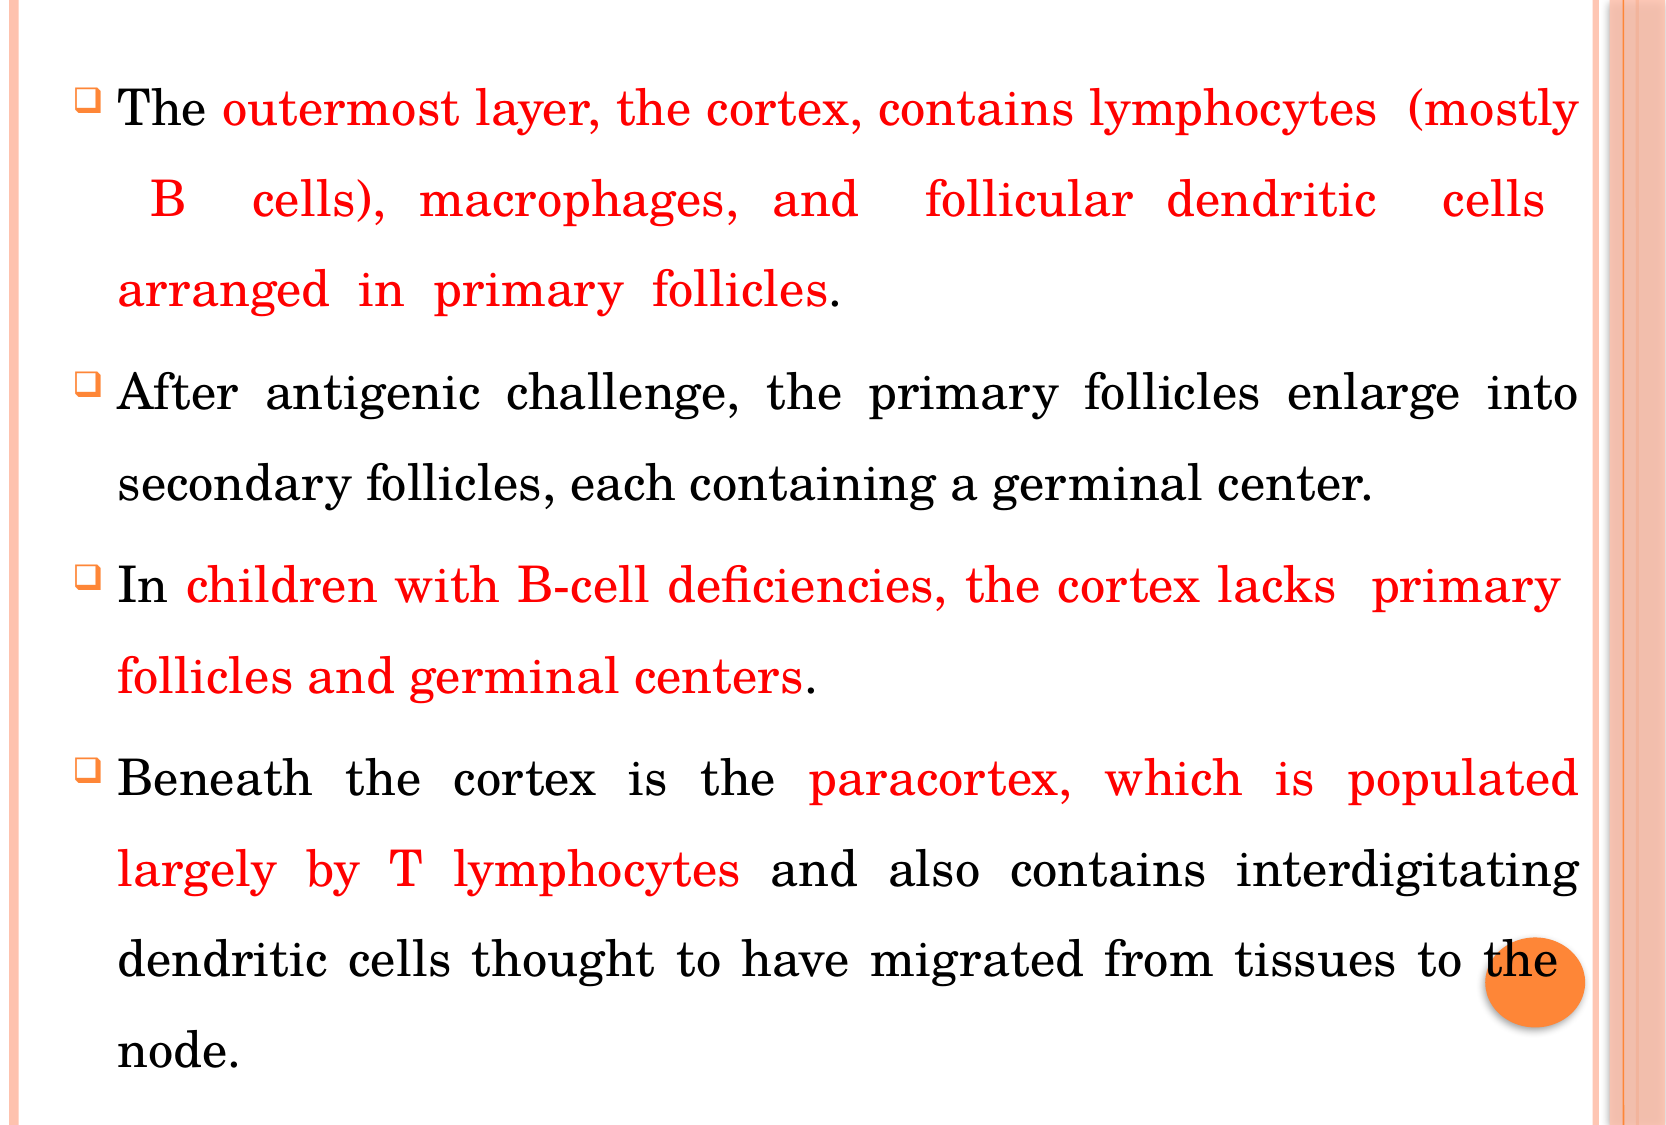

The outermost layer, the cortex, contains lymphocytes  (mostly  B  cells), macrophages, and  follicular dendritic  cells  arranged  in  primary  follicles.
After antigenic challenge, the primary follicles enlarge into secondary follicles, each containing a germinal center.
In children with B-cell deficiencies, the cortex lacks  primary  follicles and germinal centers.
Beneath the cortex is the paracortex, which is populated largely by T lymphocytes and also contains interdigitating dendritic cells thought to have migrated from tissues to the  node.